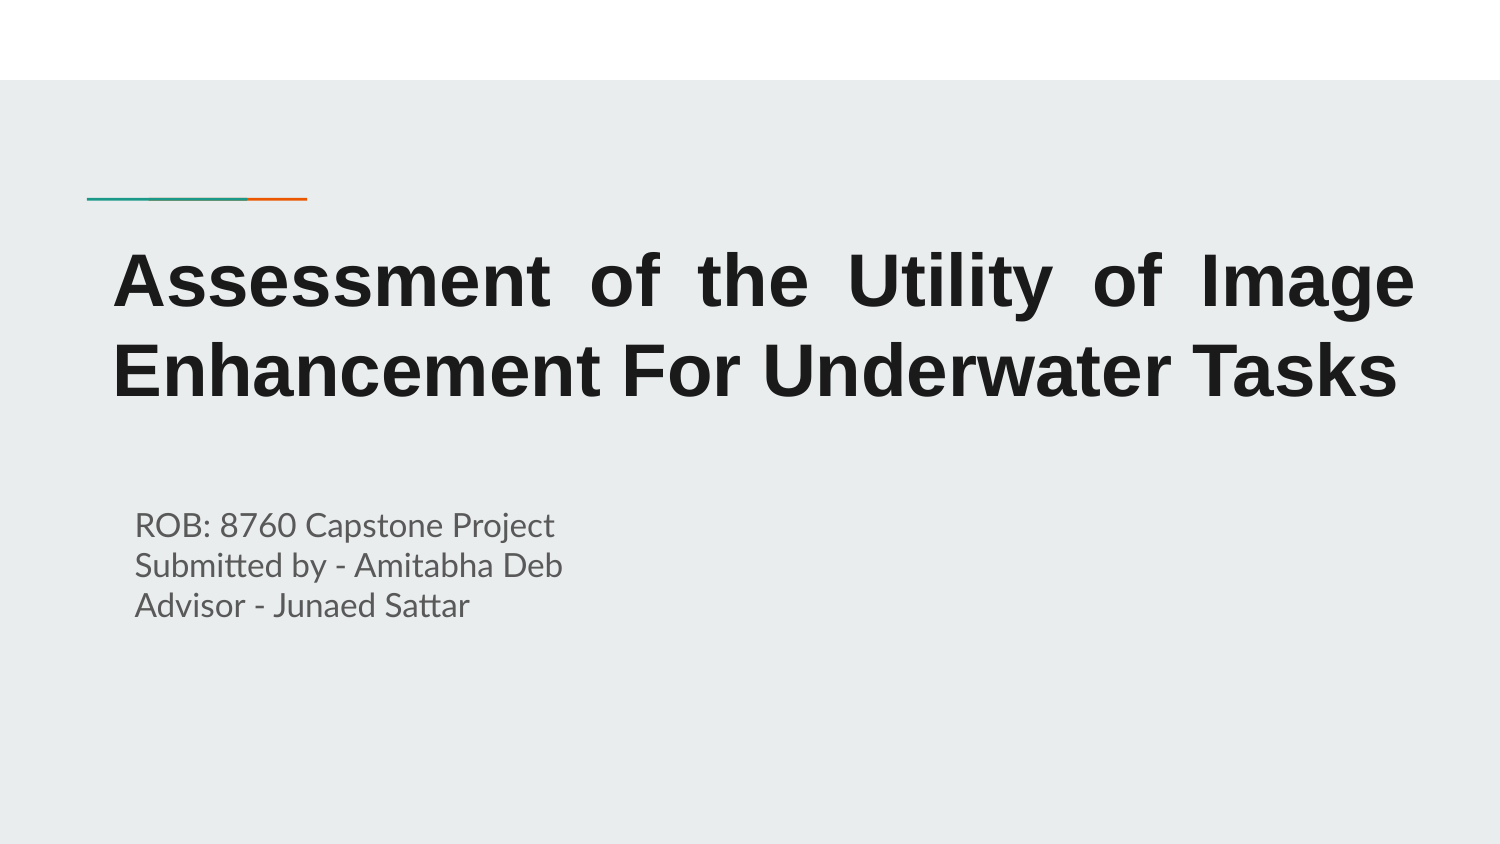

# Assessment of the Utility of Image Enhancement For Underwater Tasks

ROB: 8760 Capstone Project
Submitted by - Amitabha Deb
Advisor - Junaed Sattar